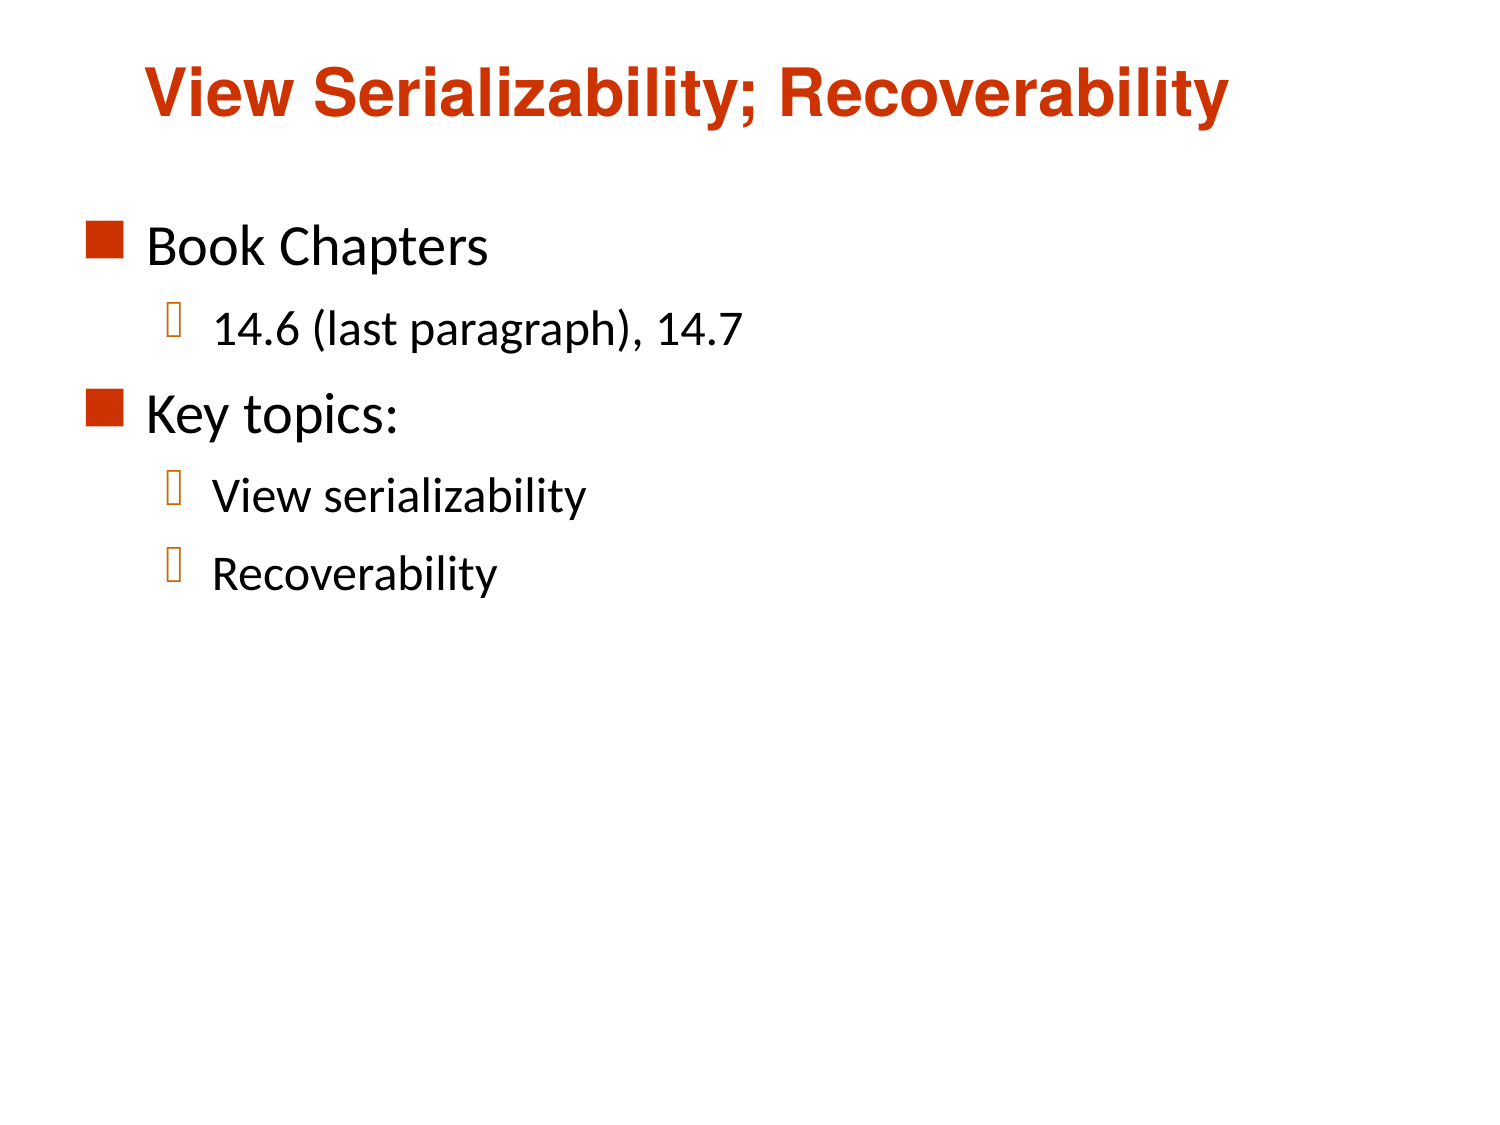

# View Serializability; Recoverability
Book Chapters
14.6 (last paragraph), 14.7
Key topics:
View serializability
Recoverability